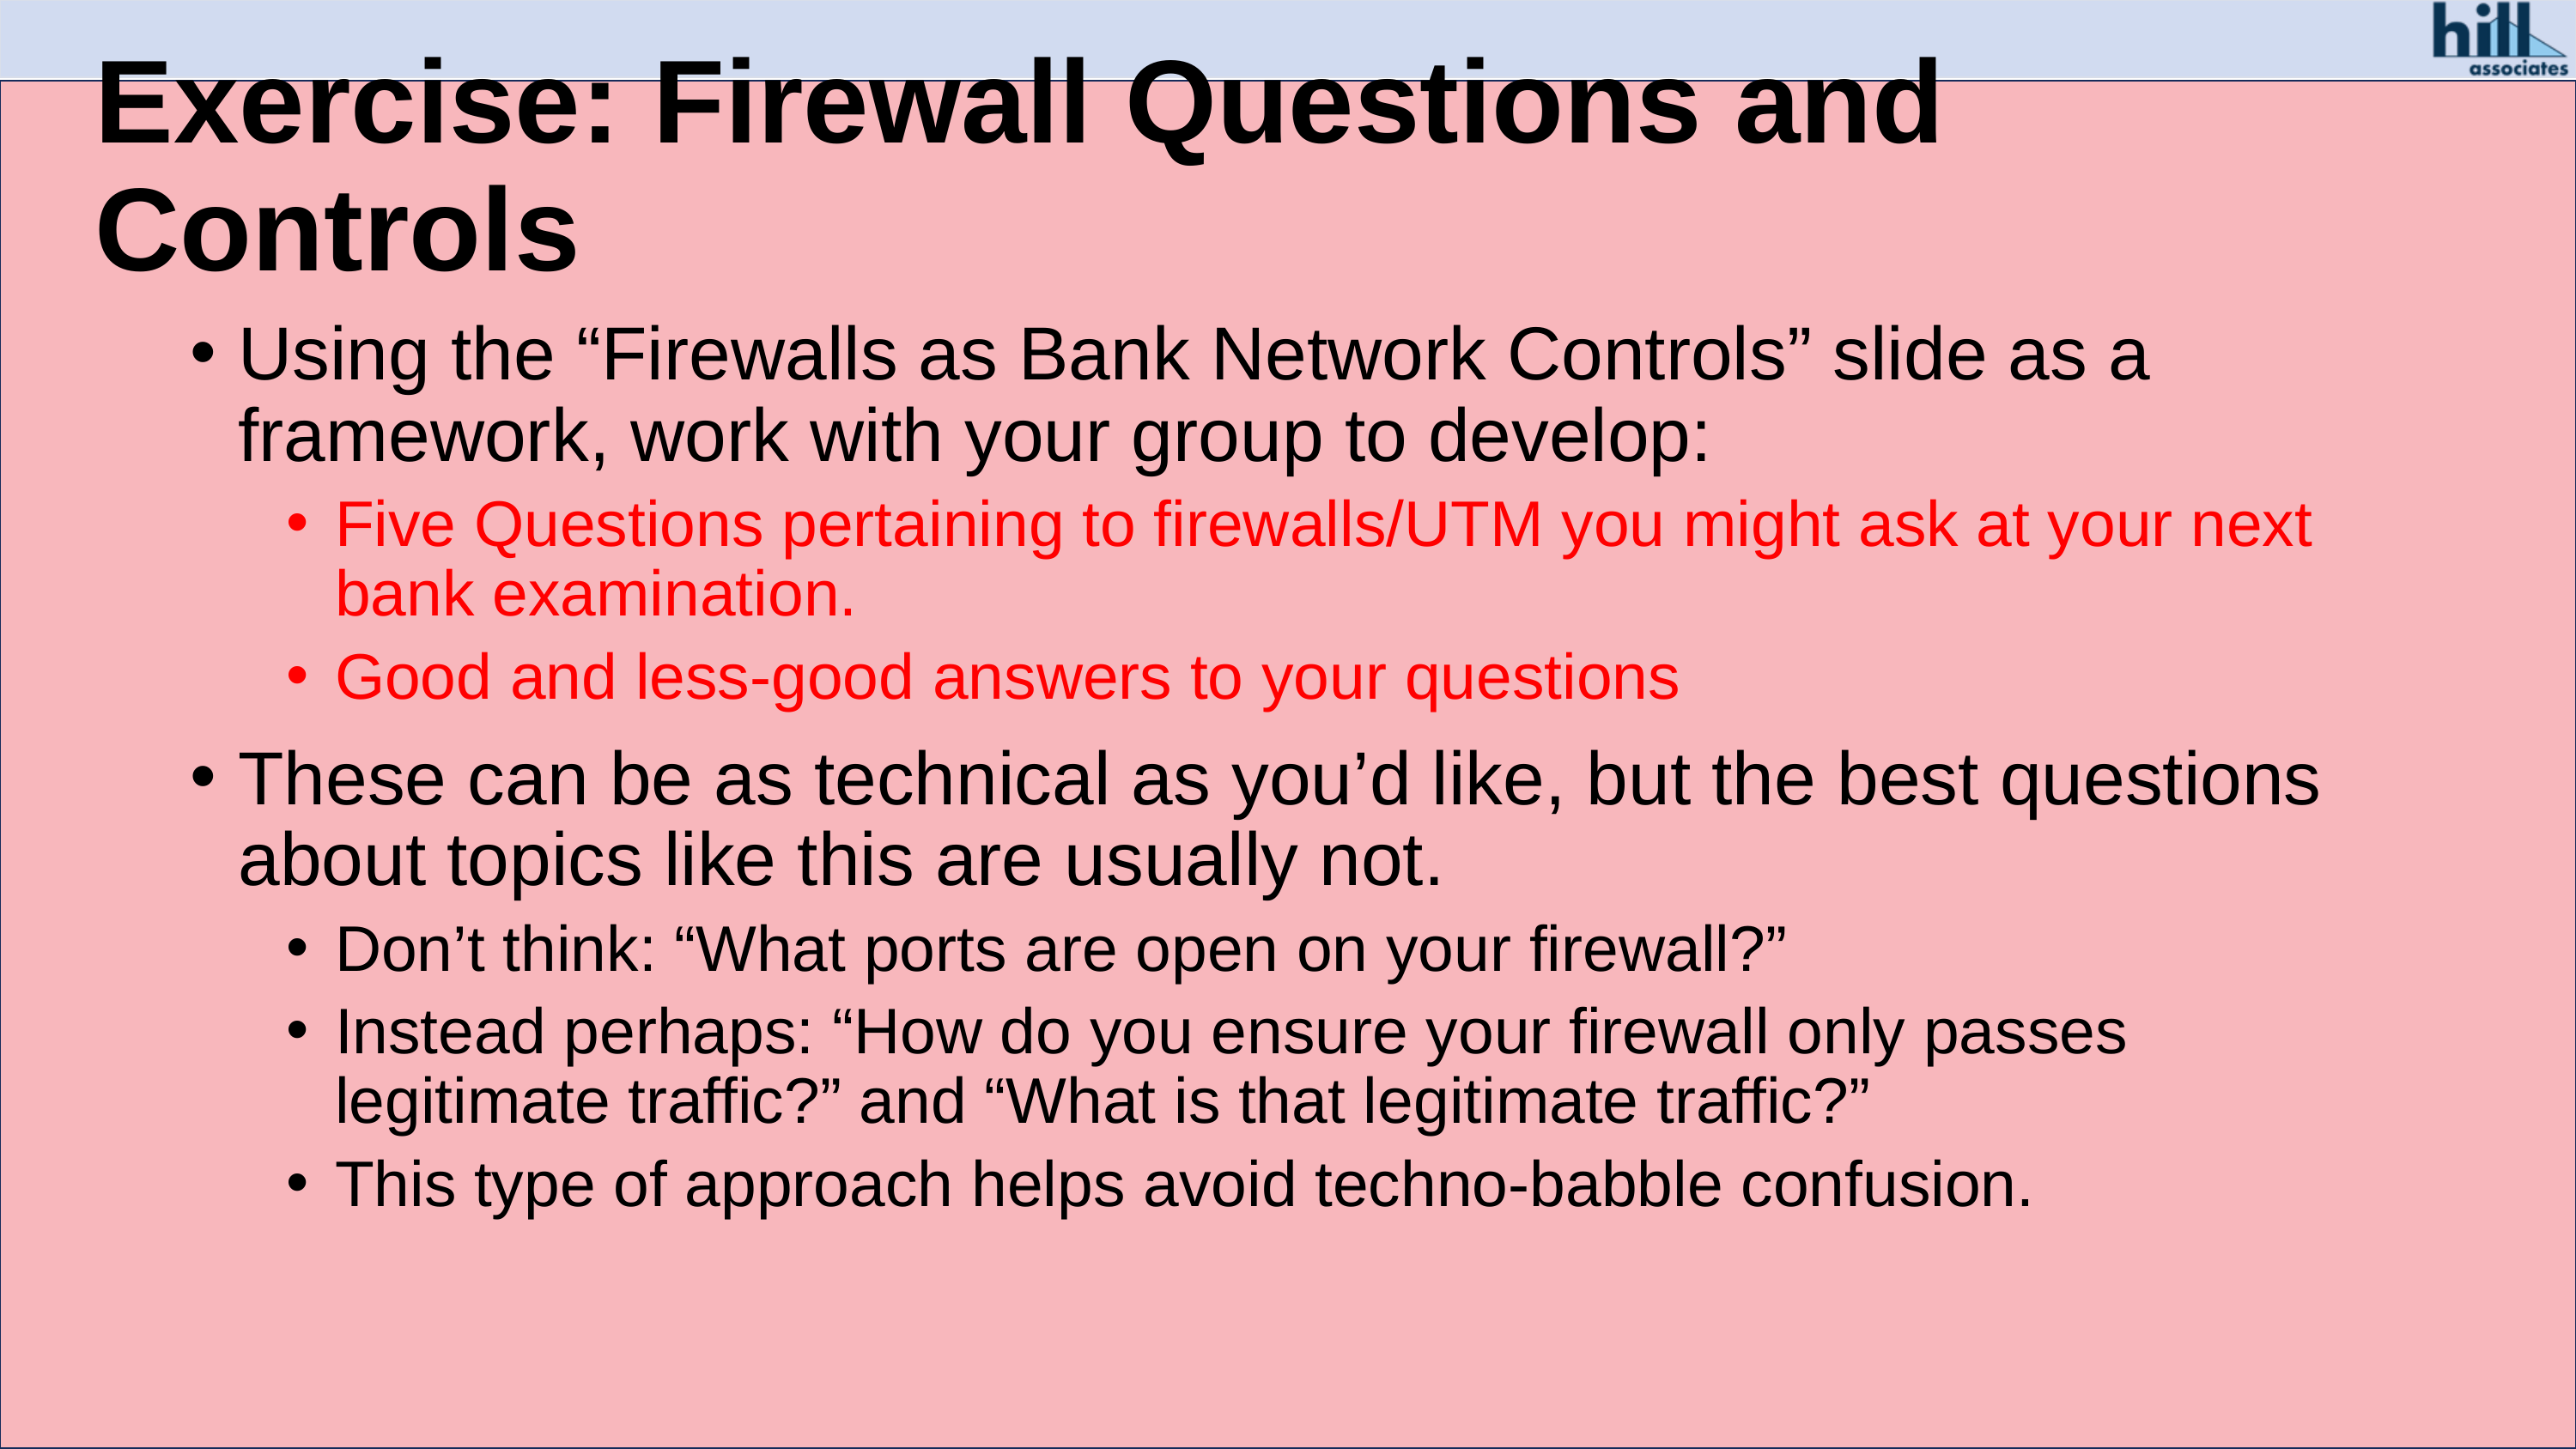

# Exercise: Firewall Questions and Controls

Using the “Firewalls as Bank Network Controls” slide as a framework, work with your group to develop:
Five Questions pertaining to firewalls/UTM you might ask at your next bank examination.
Good and less-good answers to your questions
These can be as technical as you’d like, but the best questions about topics like this are usually not.
Don’t think: “What ports are open on your firewall?”
Instead perhaps: “How do you ensure your firewall only passes legitimate traffic?” and “What is that legitimate traffic?”
This type of approach helps avoid techno-babble confusion.